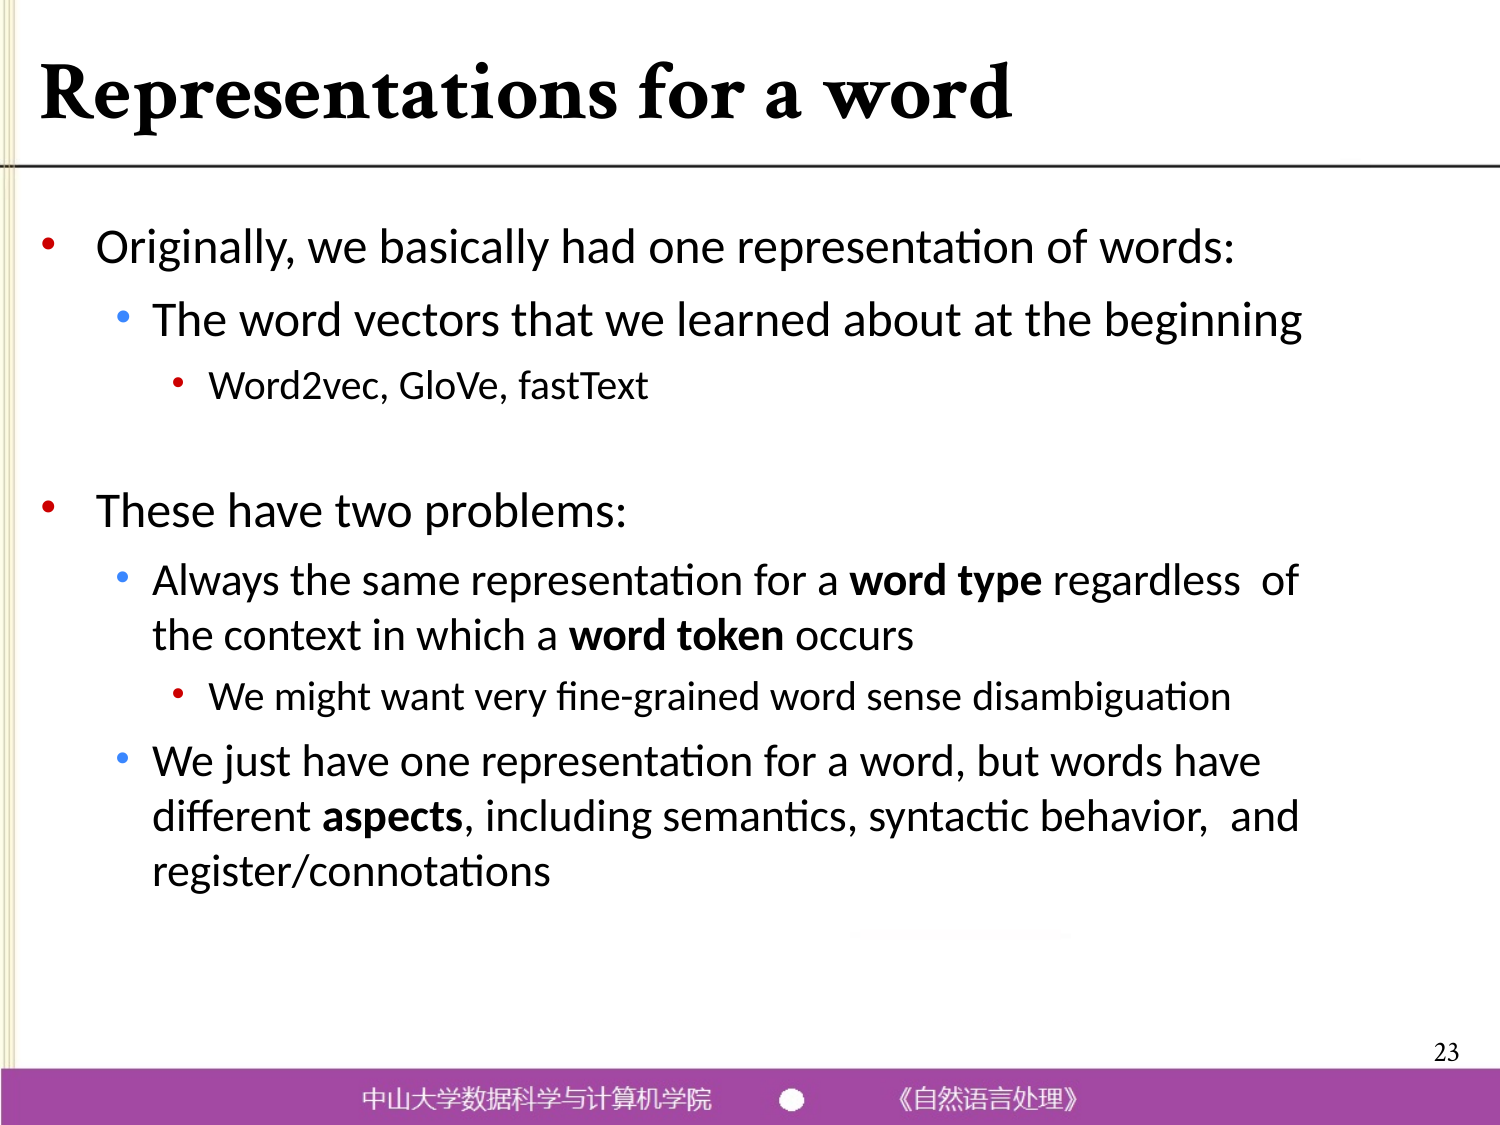

# Representations for a word
Originally, we basically had one representation of words:
The word vectors that we learned about at the beginning
Word2vec, GloVe, fastText

These have two problems:
Always the same representation for a word type regardless  of the context in which a word token occurs
We might want very fine-grained word sense disambiguation
We just have one representation for a word, but words have  different aspects, including semantics, syntactic behavior,  and register/connotations
23